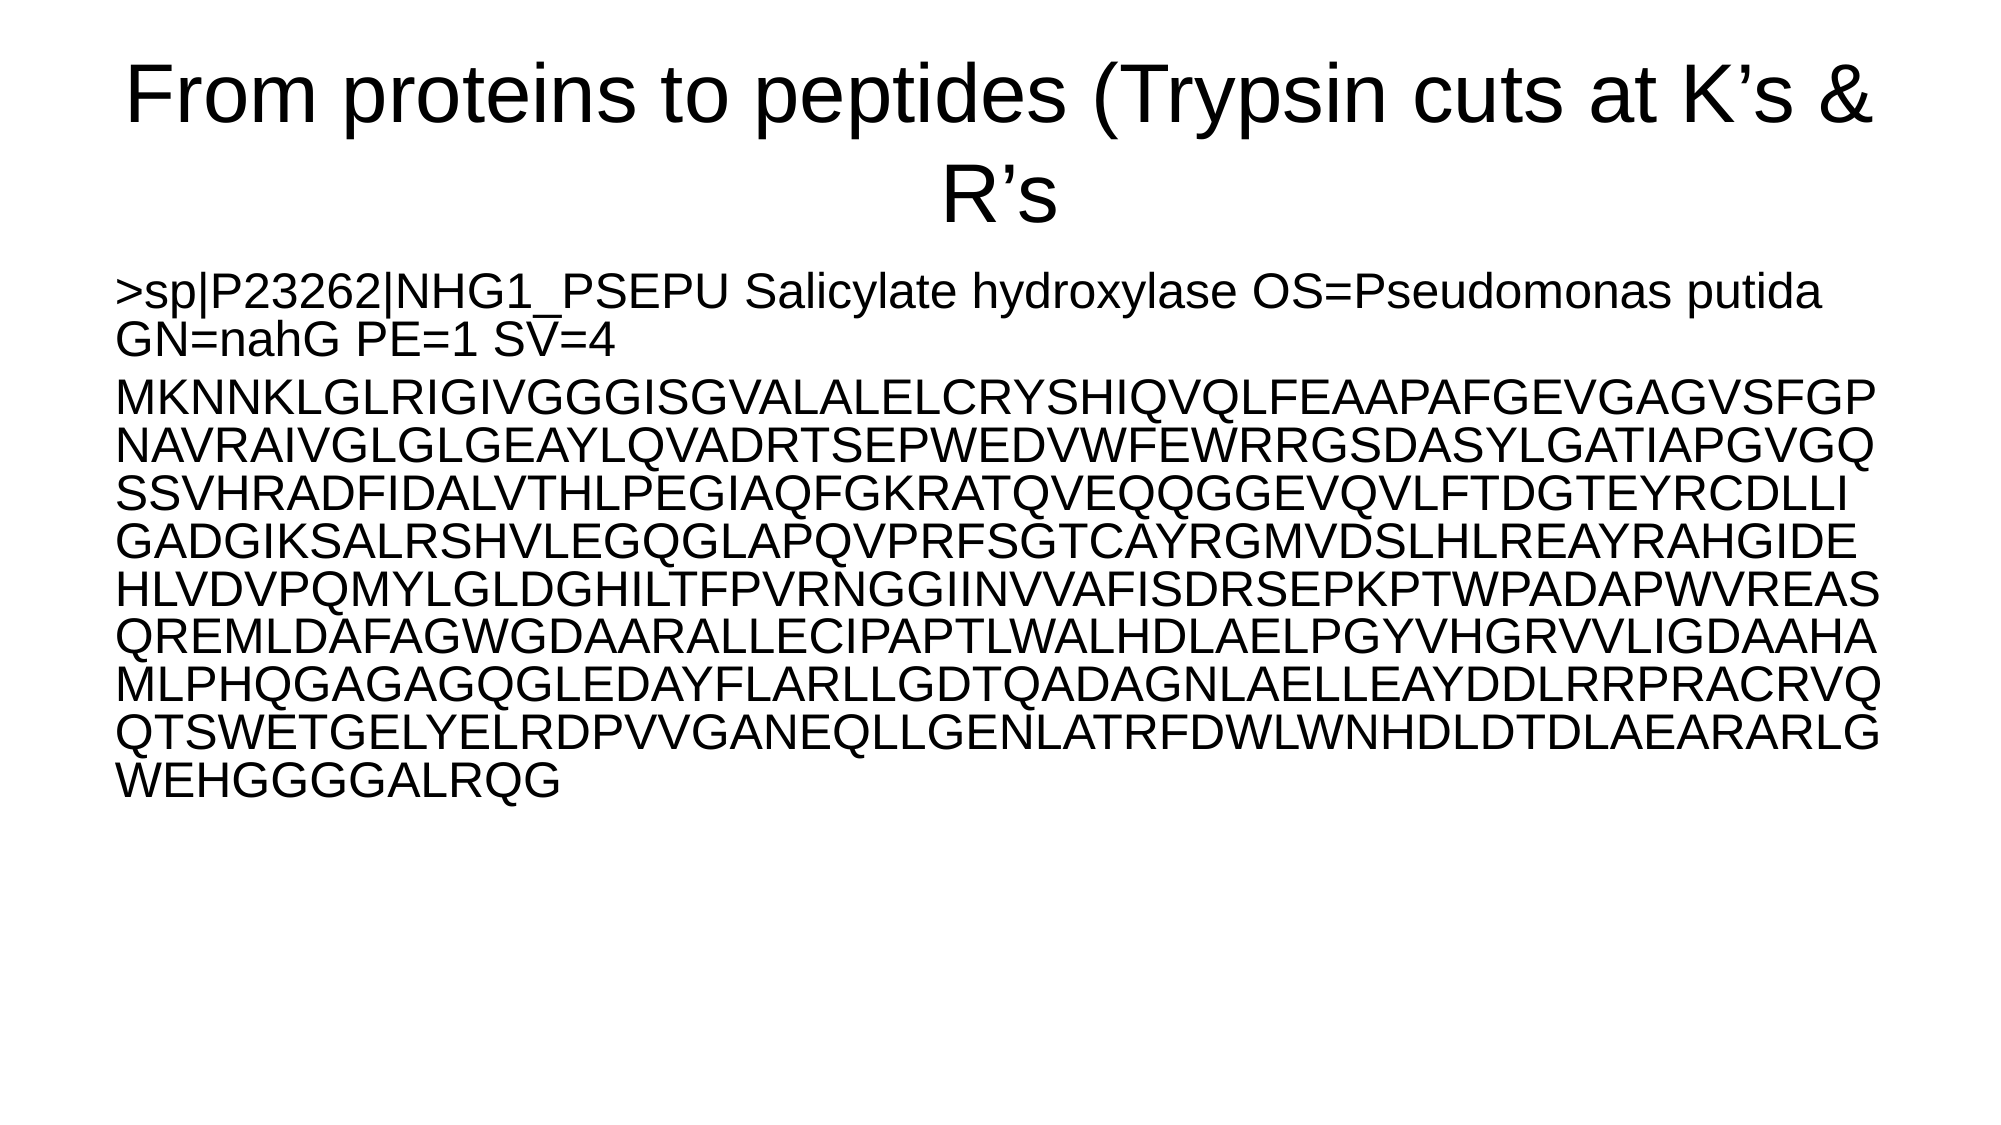

# From proteins to peptides (Trypsin cuts at K’s & R’s
>sp|P23262|NHG1_PSEPU Salicylate hydroxylase OS=Pseudomonas putida GN=nahG PE=1 SV=4
MKNNKLGLRIGIVGGGISGVALALELCRYSHIQVQLFEAAPAFGEVGAGVSFGPNAVRAIVGLGLGEAYLQVADRTSEPWEDVWFEWRRGSDASYLGATIAPGVGQSSVHRADFIDALVTHLPEGIAQFGKRATQVEQQGGEVQVLFTDGTEYRCDLLIGADGIKSALRSHVLEGQGLAPQVPRFSGTCAYRGMVDSLHLREAYRAHGIDEHLVDVPQMYLGLDGHILTFPVRNGGIINVVAFISDRSEPKPTWPADAPWVREASQREMLDAFAGWGDAARALLECIPAPTLWALHDLAELPGYVHGRVVLIGDAAHAMLPHQGAGAGQGLEDAYFLARLLGDTQADAGNLAELLEAYDDLRRPRACRVQQTSWETGELYELRDPVVGANEQLLGENLATRFDWLWNHDLDTDLAEARARLGWEHGGGGALRQG